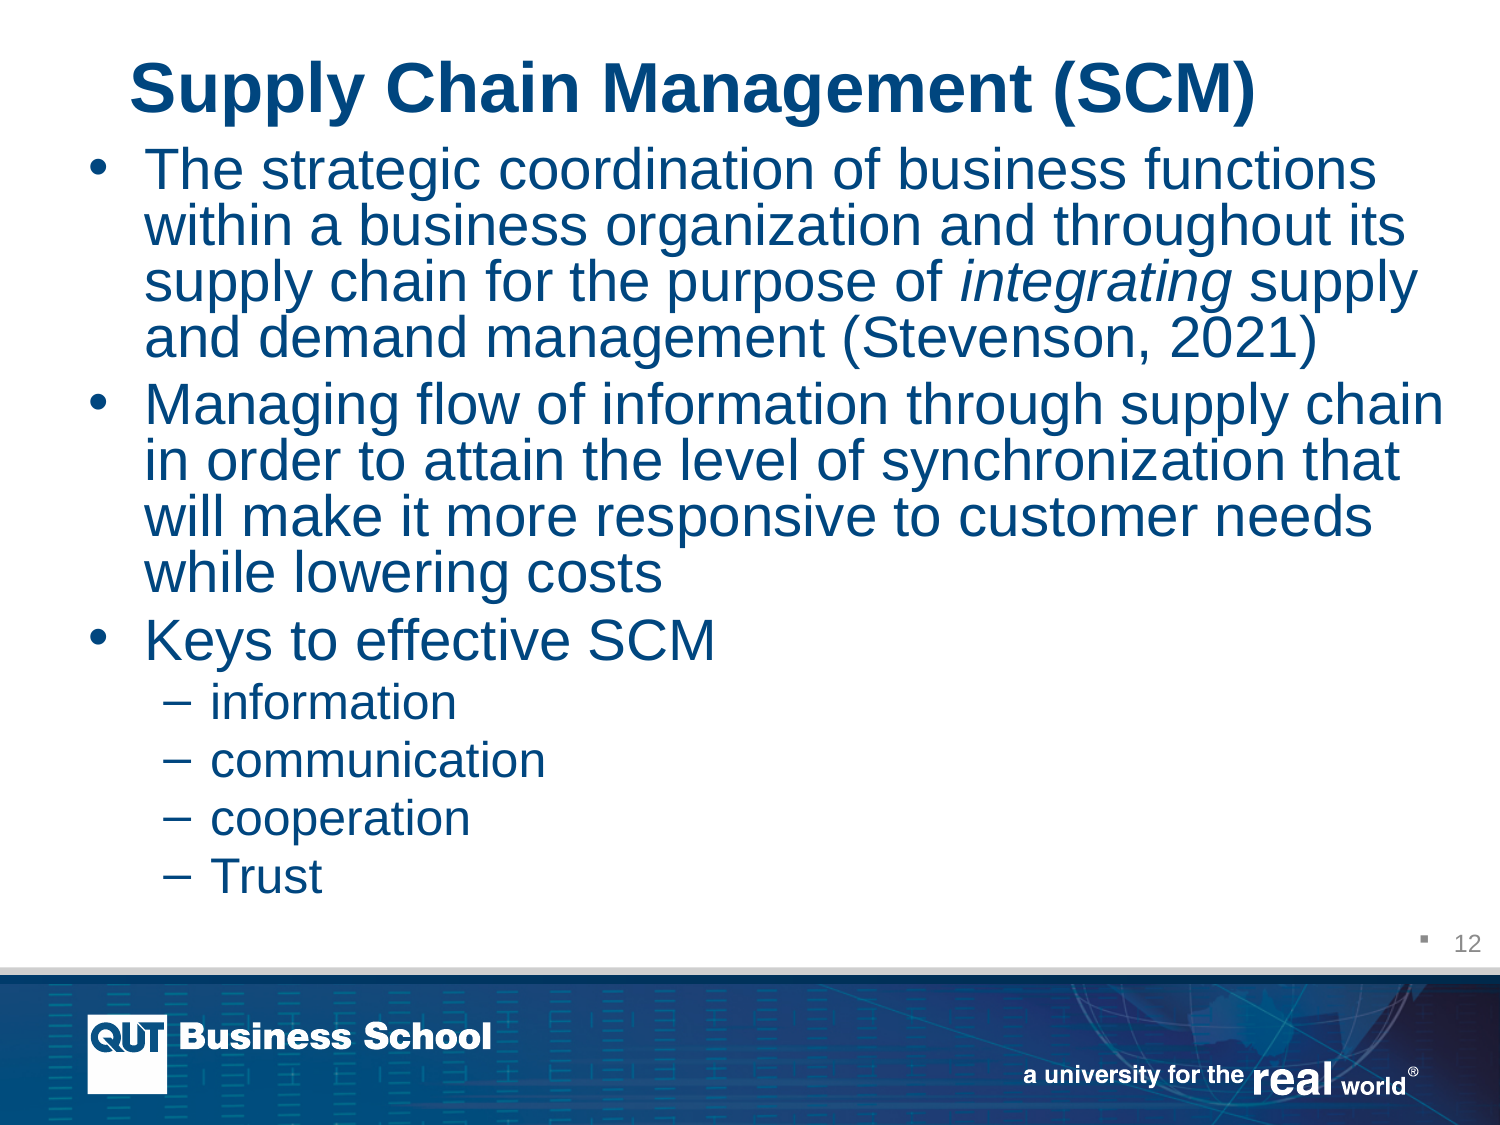

# Supply Chain Management (SCM)
The strategic coordination of business functions within a business organization and throughout its supply chain for the purpose of integrating supply and demand management (Stevenson, 2021)
Managing flow of information through supply chain in order to attain the level of synchronization that will make it more responsive to customer needs while lowering costs
Keys to effective SCM
information
communication
cooperation
Trust

12